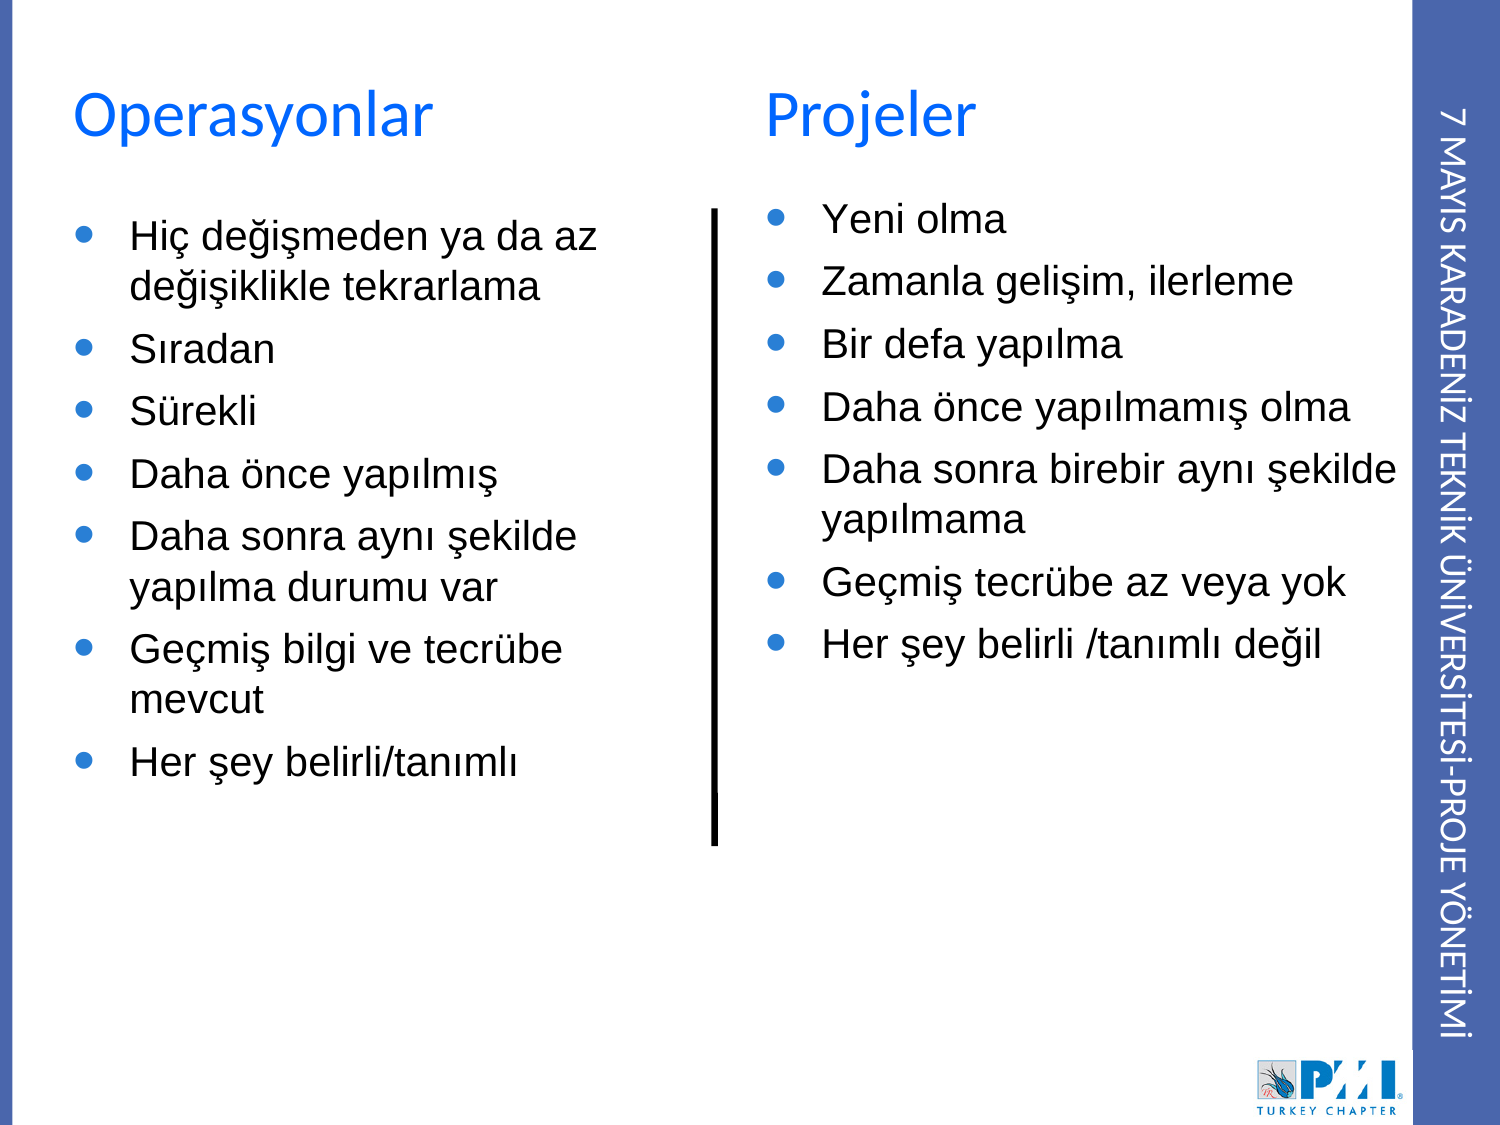

# 7 mayıs KARADENİZ TEKNİK üniversitesi-PROJE YÖNETİMİ
Operasyonlar

Hiç değişmeden ya da az değişiklikle tekrarlama
Sıradan
Sürekli
Daha önce yapılmış
Daha sonra aynı şekilde    yapılma durumu var
Geçmiş bilgi ve tecrübe mevcut
Her şey belirli/tanımlı

Projeler

Yeni olma
Zamanla gelişim, ilerleme
Bir defa yapılma
Daha önce yapılmamış olma
Daha sonra birebir aynı şekilde yapılmama
Geçmiş tecrübe az veya yok
Her şey belirli /tanımlı değil